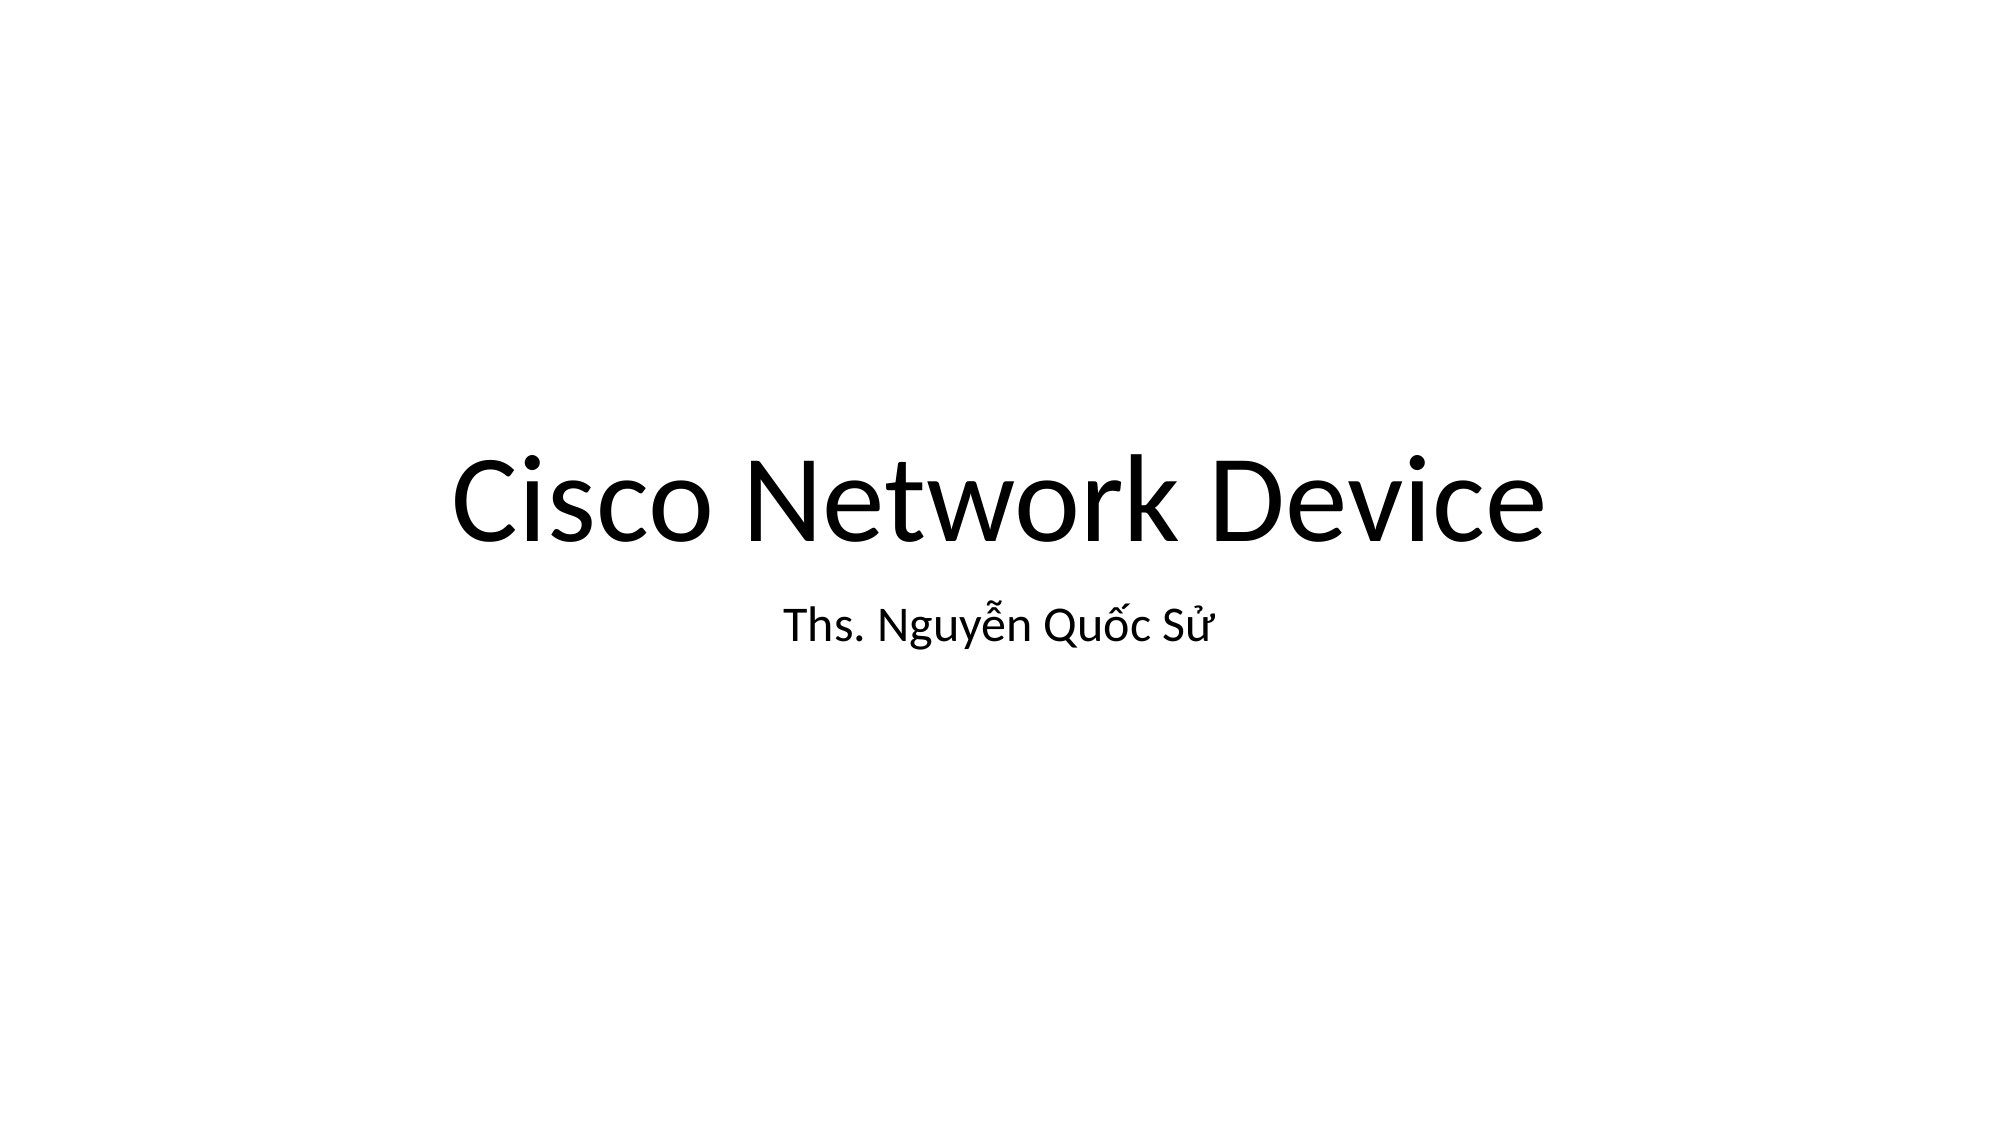

# Cisco Network Device
Ths. Nguyễn Quốc Sử